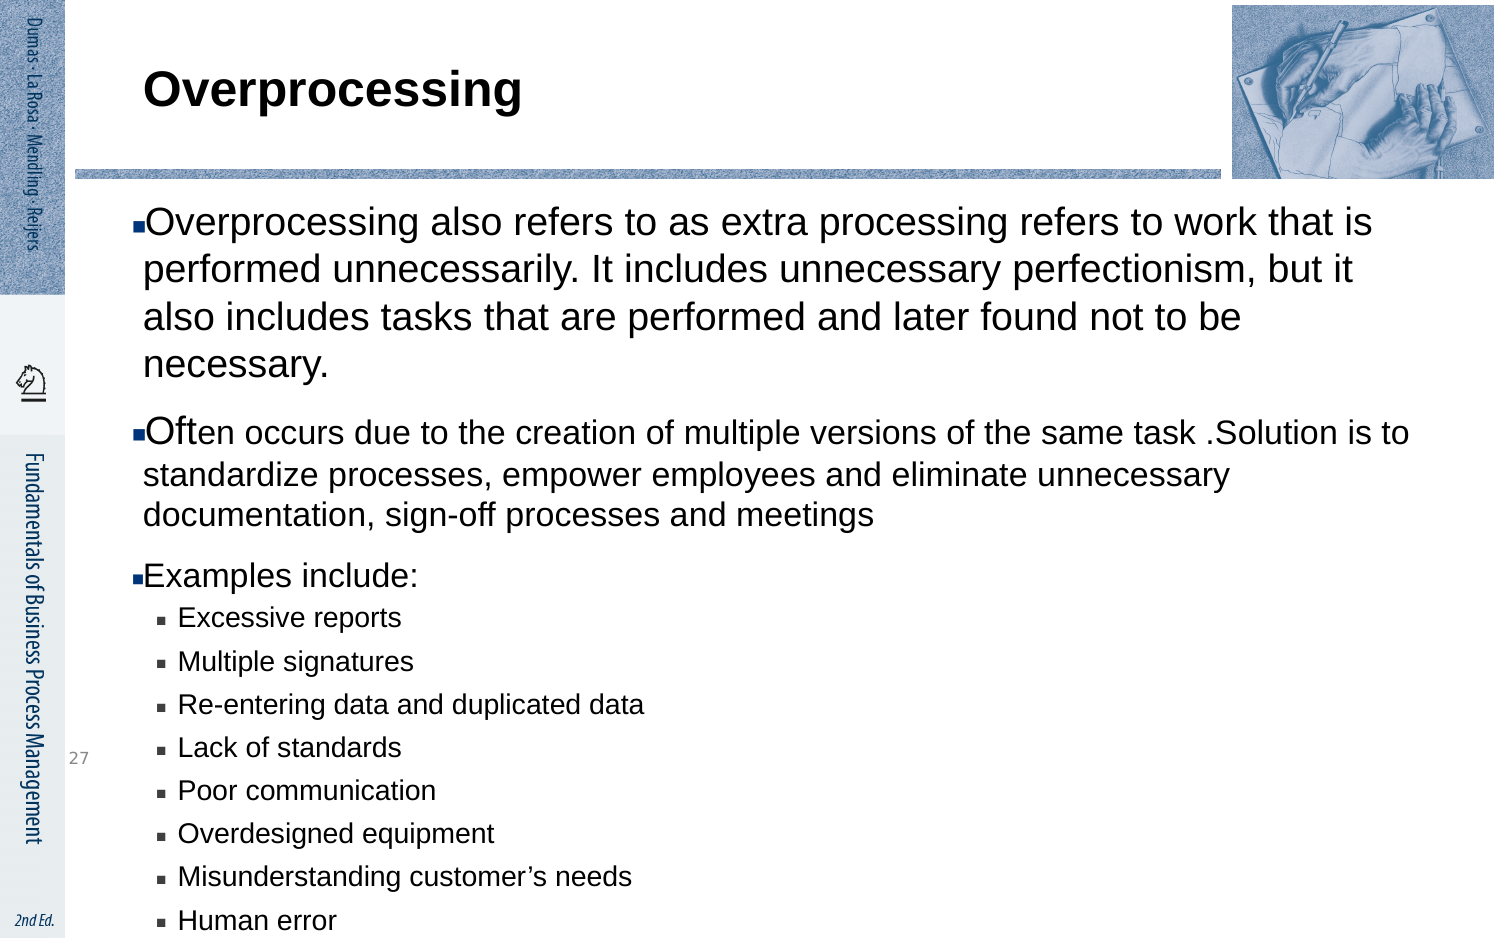

# Overprocessing
Overprocessing also refers to as extra processing refers to work that is performed unnecessarily. It includes unnecessary perfectionism, but it also includes tasks that are performed and later found not to be necessary.
Often occurs due to the creation of multiple versions of the same task .Solution is to standardize processes, empower employees and eliminate unnecessary documentation, sign-off processes and meetings
Examples include:
Excessive reports
Multiple signatures
Re-entering data and duplicated data
Lack of standards
Poor communication
Overdesigned equipment
Misunderstanding customer’s needs
Human error

27